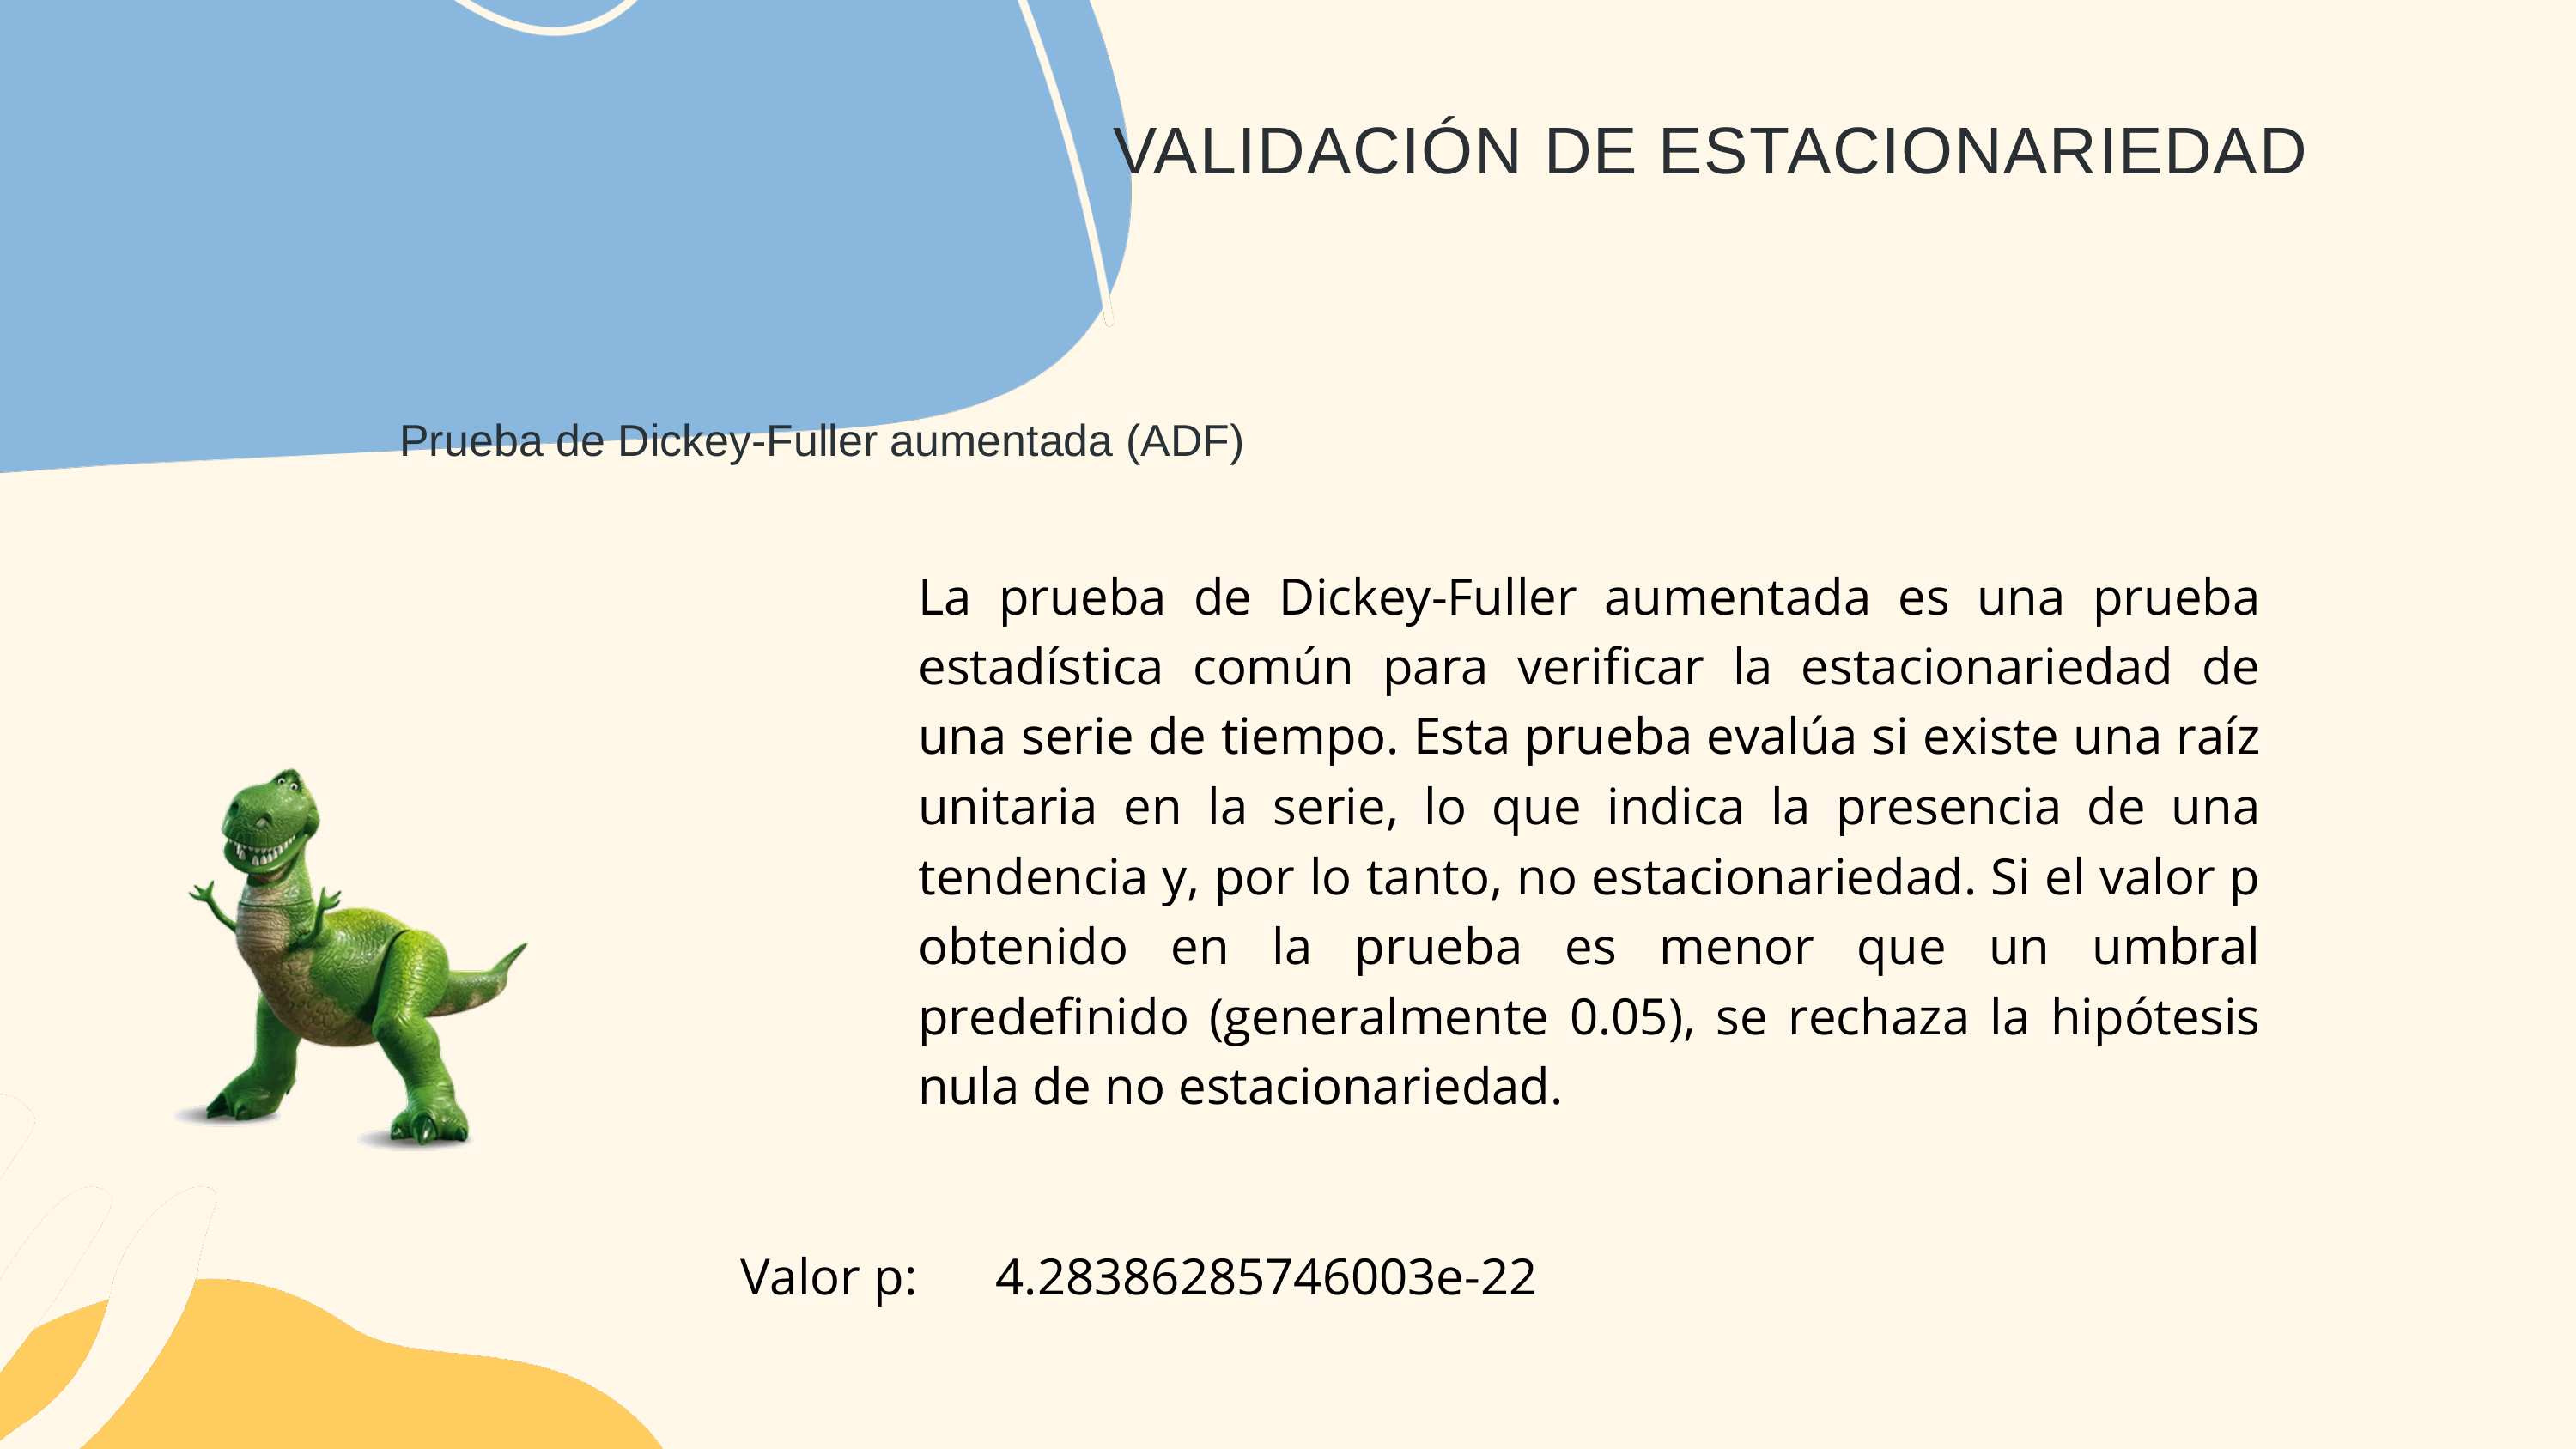

VALIDACIÓN DE ESTACIONARIEDAD
Prueba de Dickey-Fuller aumentada (ADF)
La prueba de Dickey-Fuller aumentada es una prueba estadística común para verificar la estacionariedad de una serie de tiempo. Esta prueba evalúa si existe una raíz unitaria en la serie, lo que indica la presencia de una tendencia y, por lo tanto, no estacionariedad. Si el valor p obtenido en la prueba es menor que un umbral predefinido (generalmente 0.05), se rechaza la hipótesis nula de no estacionariedad.

Valor p:      4.28386285746003e-22